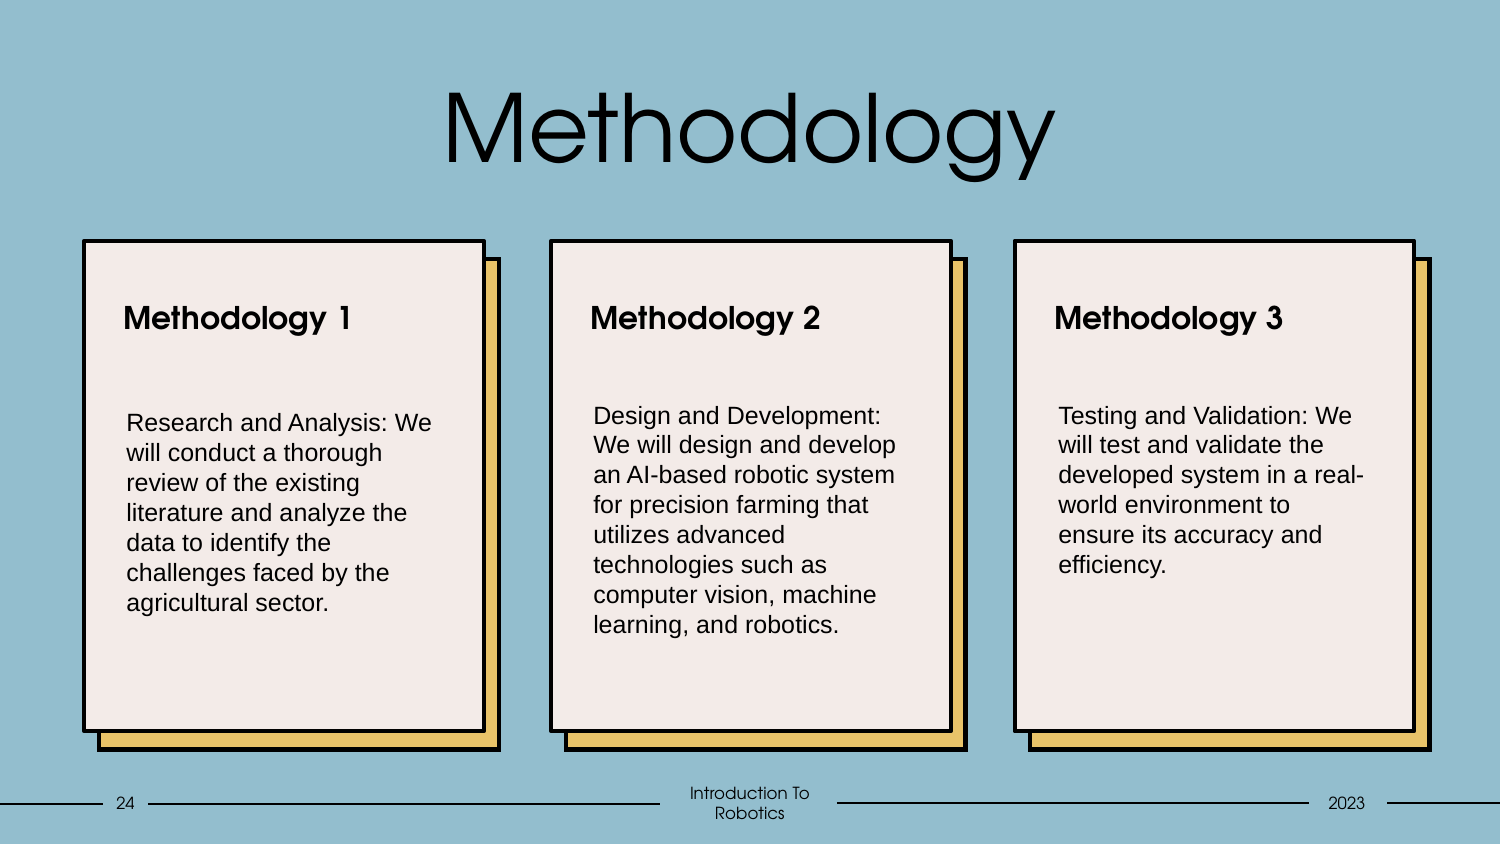

# Methodology​
Methodology​ 1
Methodology​ 2
Methodology​ 3
Design and Development: We will design and develop an AI-based robotic system for precision farming that utilizes advanced technologies such as computer vision, machine learning, and robotics.
Testing and Validation: We will test and validate the developed system in a real-world environment to ensure its accuracy and efficiency.
Research and Analysis: We will conduct a thorough review of the existing literature and analyze the data to identify the challenges faced by the agricultural sector.
24
Introduction To Robotics
2023